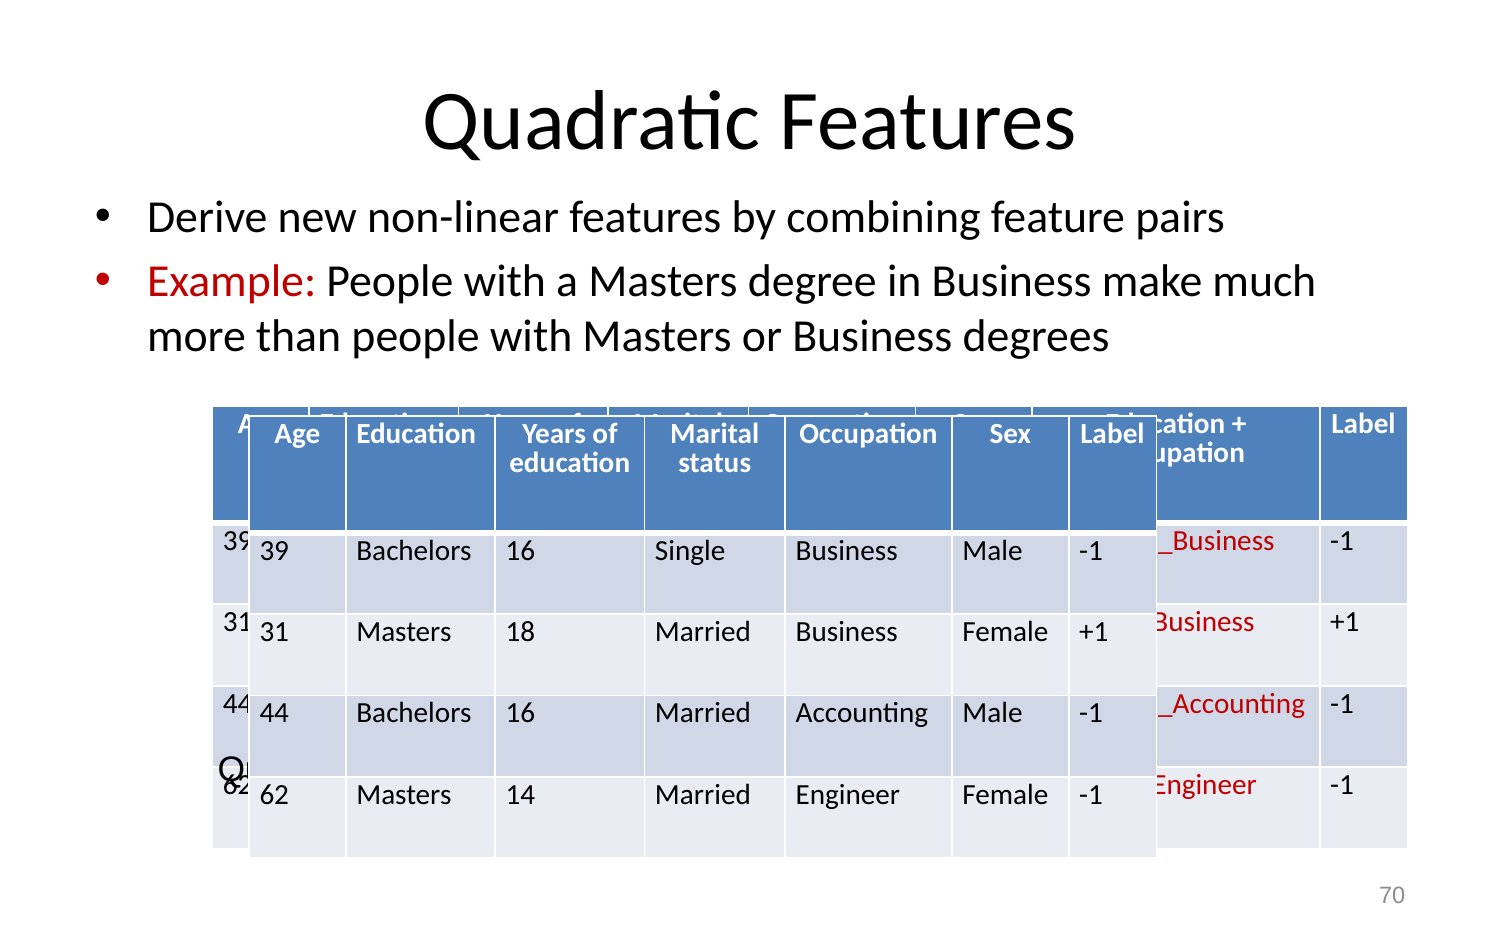

# Quadratic Features
Derive new non-linear features by combining feature pairs
Example: People with a Masters degree in Business make much more than people with Masters or Business degrees
| Age | Education | Years of education | Marital status | Occupation | Sex | Education + Occupation | Label |
| --- | --- | --- | --- | --- | --- | --- | --- |
| 39 | Bachelors | 16 | Single | Business | Male | Bachelors\_Business | -1 |
| 31 | Masters | 18 | Married | Business | Female | Masters\_Business | +1 |
| 44 | Bachelors | 16 | Married | Accounting | Male | Bachelors\_Accounting | -1 |
| 62 | Masters | 14 | Married | Engineer | Female | Masters\_Engineer | -1 |
| Age | Education | Years of education | Marital status | Occupation | Sex | Label |
| --- | --- | --- | --- | --- | --- | --- |
| 39 | Bachelors | 16 | Single | Business | Male | -1 |
| 31 | Masters | 18 | Married | Business | Female | +1 |
| 44 | Bachelors | 16 | Married | Accounting | Male | -1 |
| 62 | Masters | 14 | Married | Engineer | Female | -1 |
Quadratic feature over Education and Occupation
70